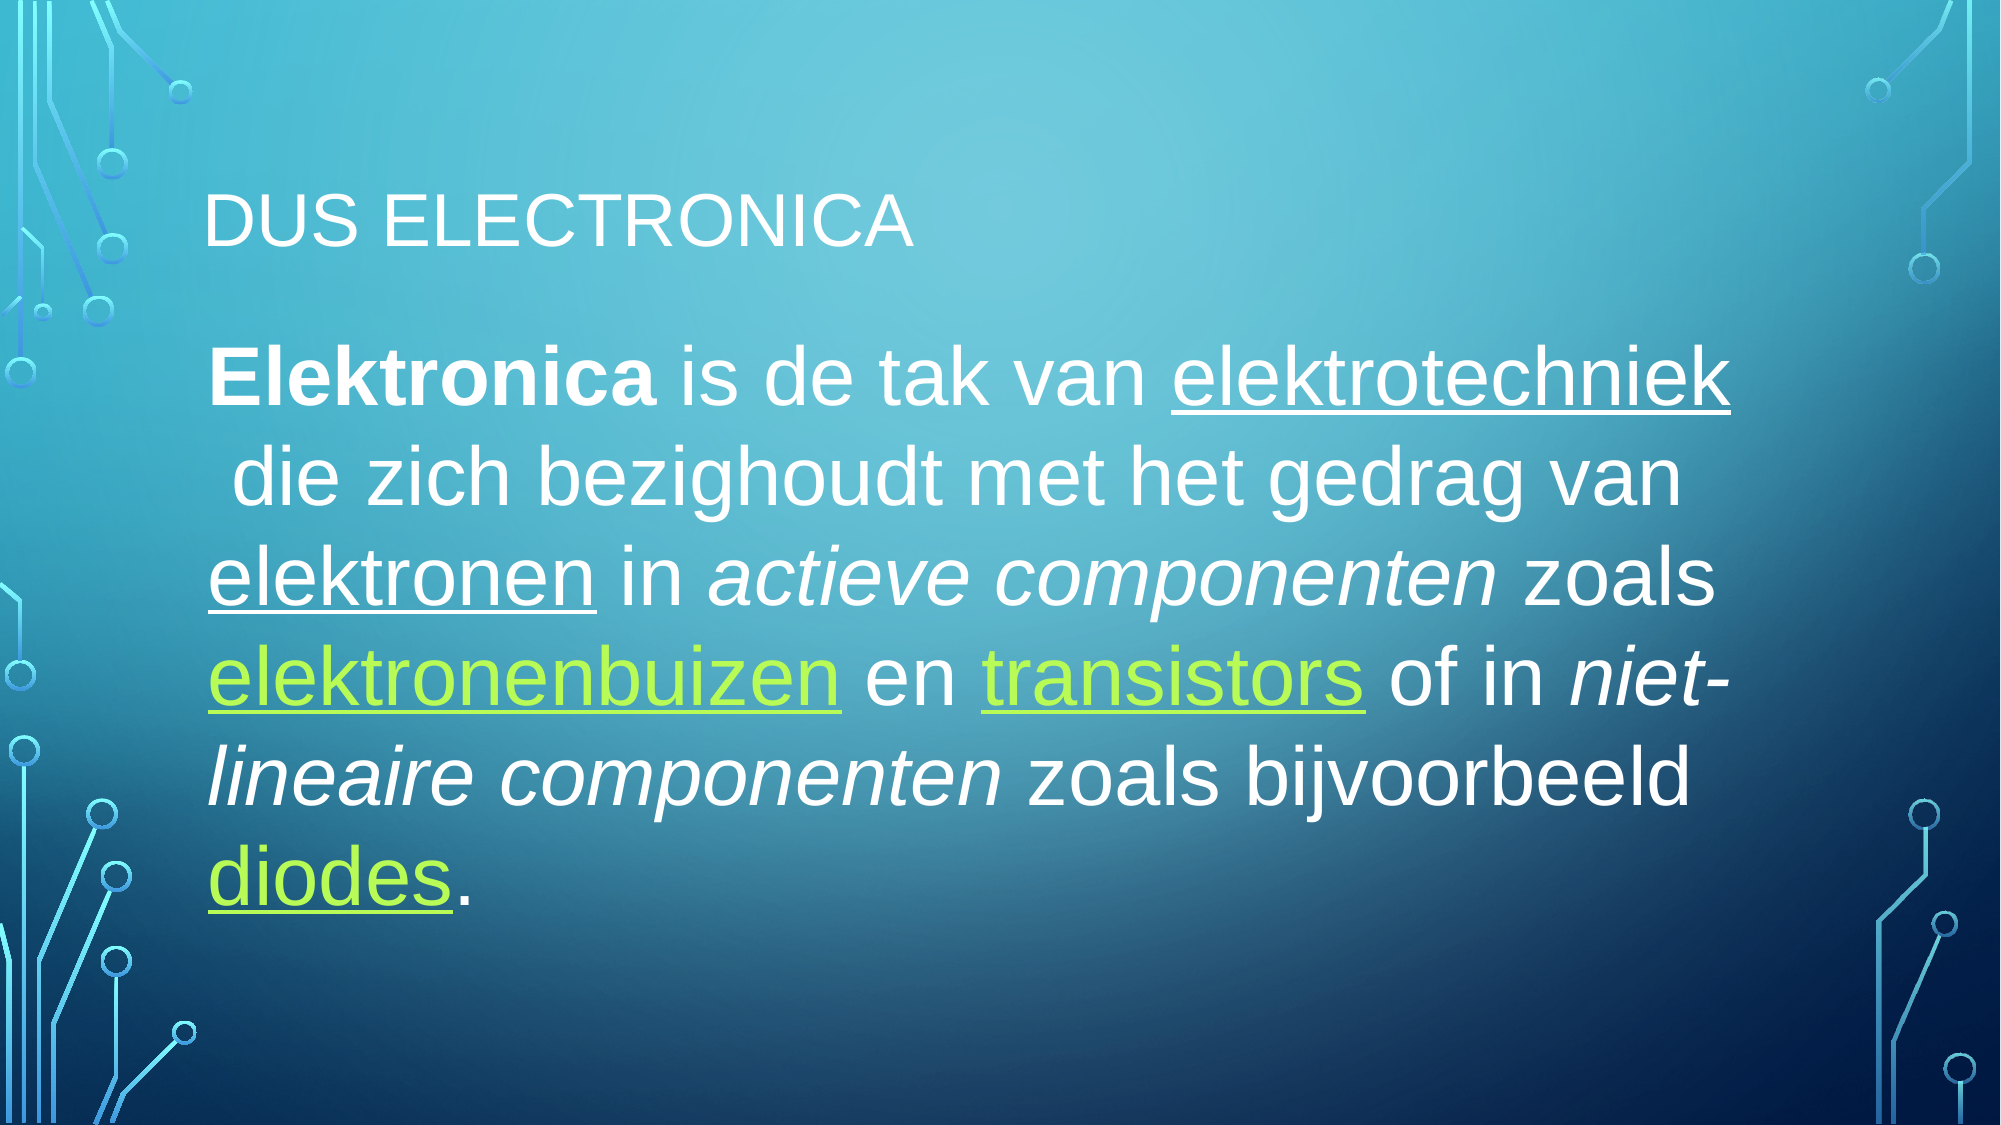

# Dus electronica
Elektronica is de tak van elektrotechniek die zich bezighoudt met het gedrag van elektronen in actieve componenten zoals elektronenbuizen en transistors of in niet-lineaire componenten zoals bijvoorbeeld diodes.